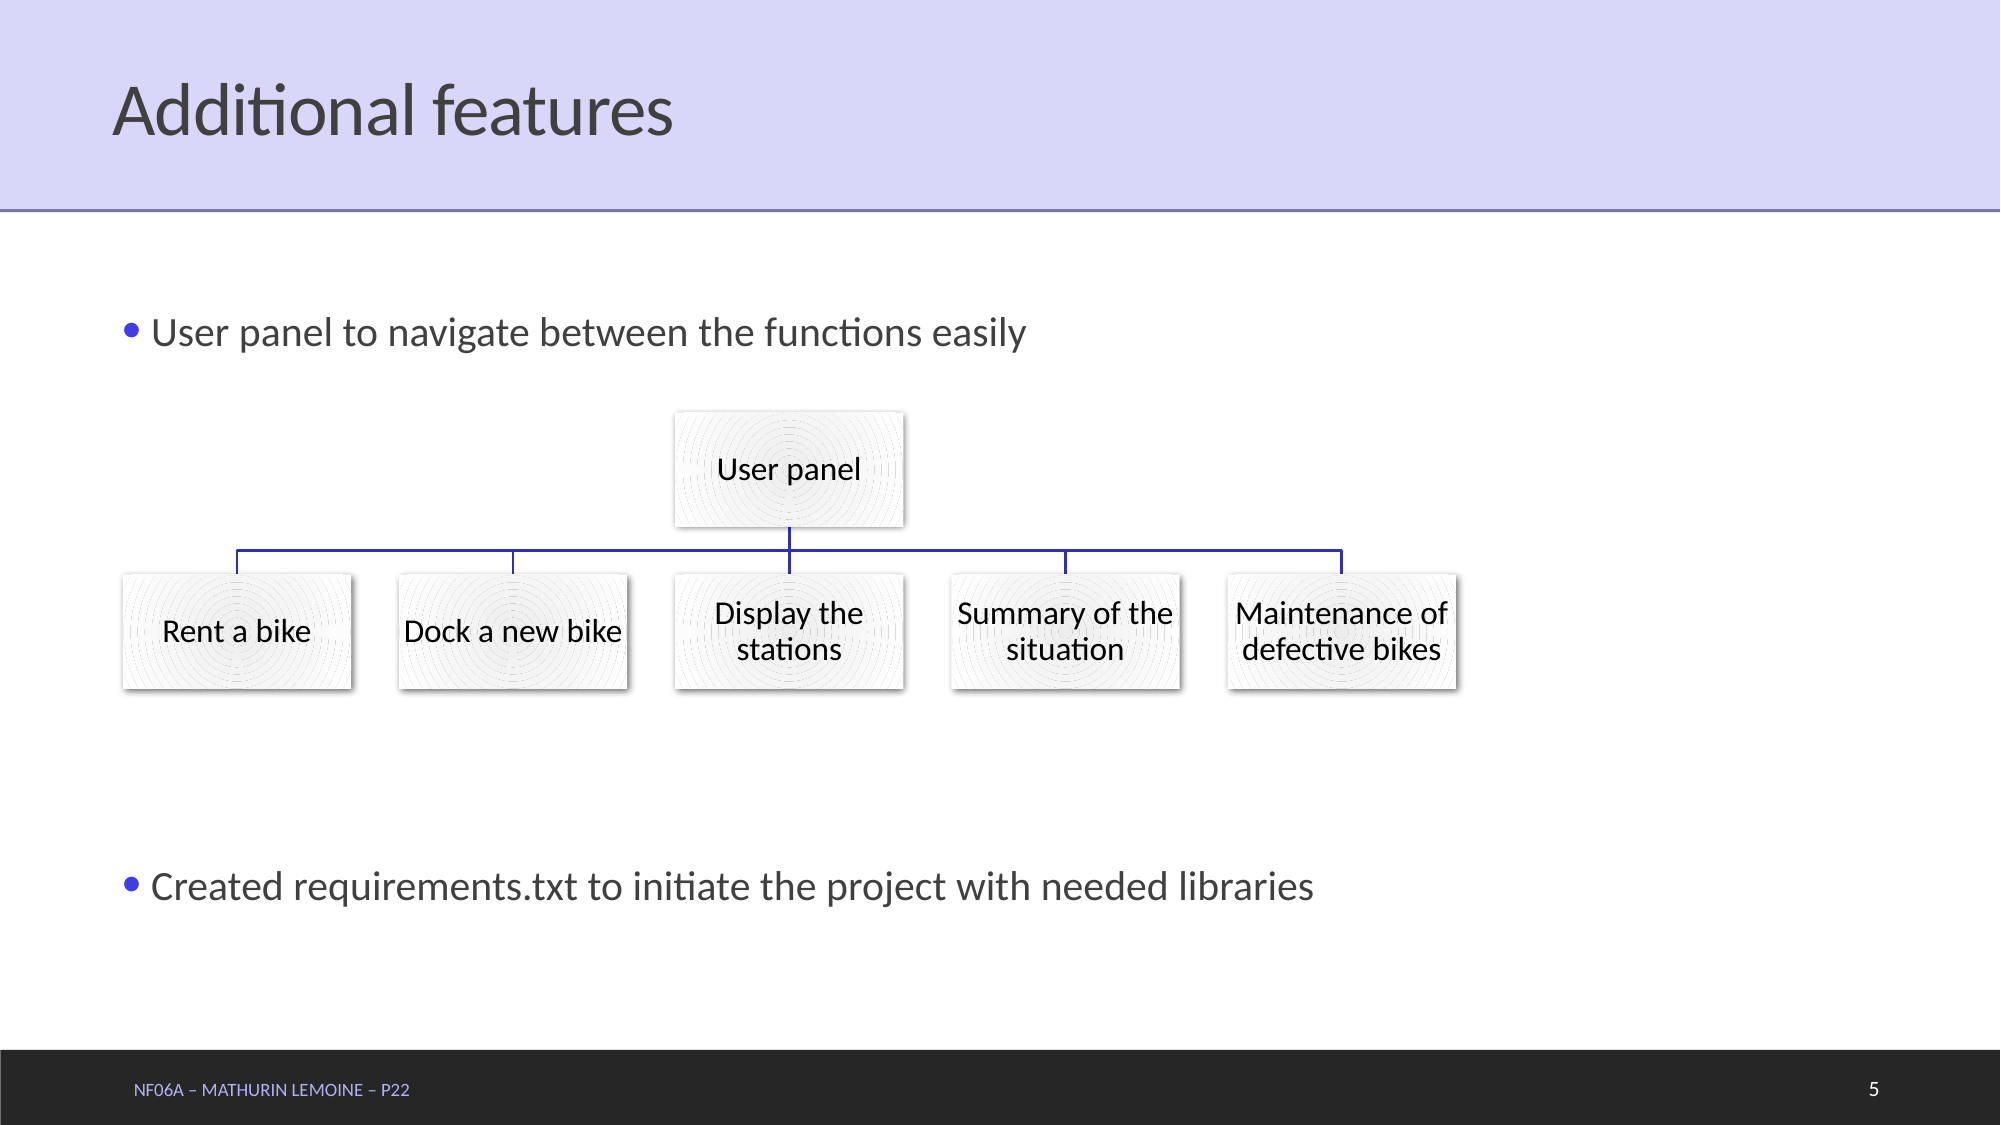

# Additional features
User panel
Rent a bike
Dock a new bike
Display the stations
Summary of the situation
Maintenance of defective bikes
 User panel to navigate between the functions easily

 Created requirements.txt to initiate the project with needed libraries
5
NF06A – Mathurin lemoine – P22